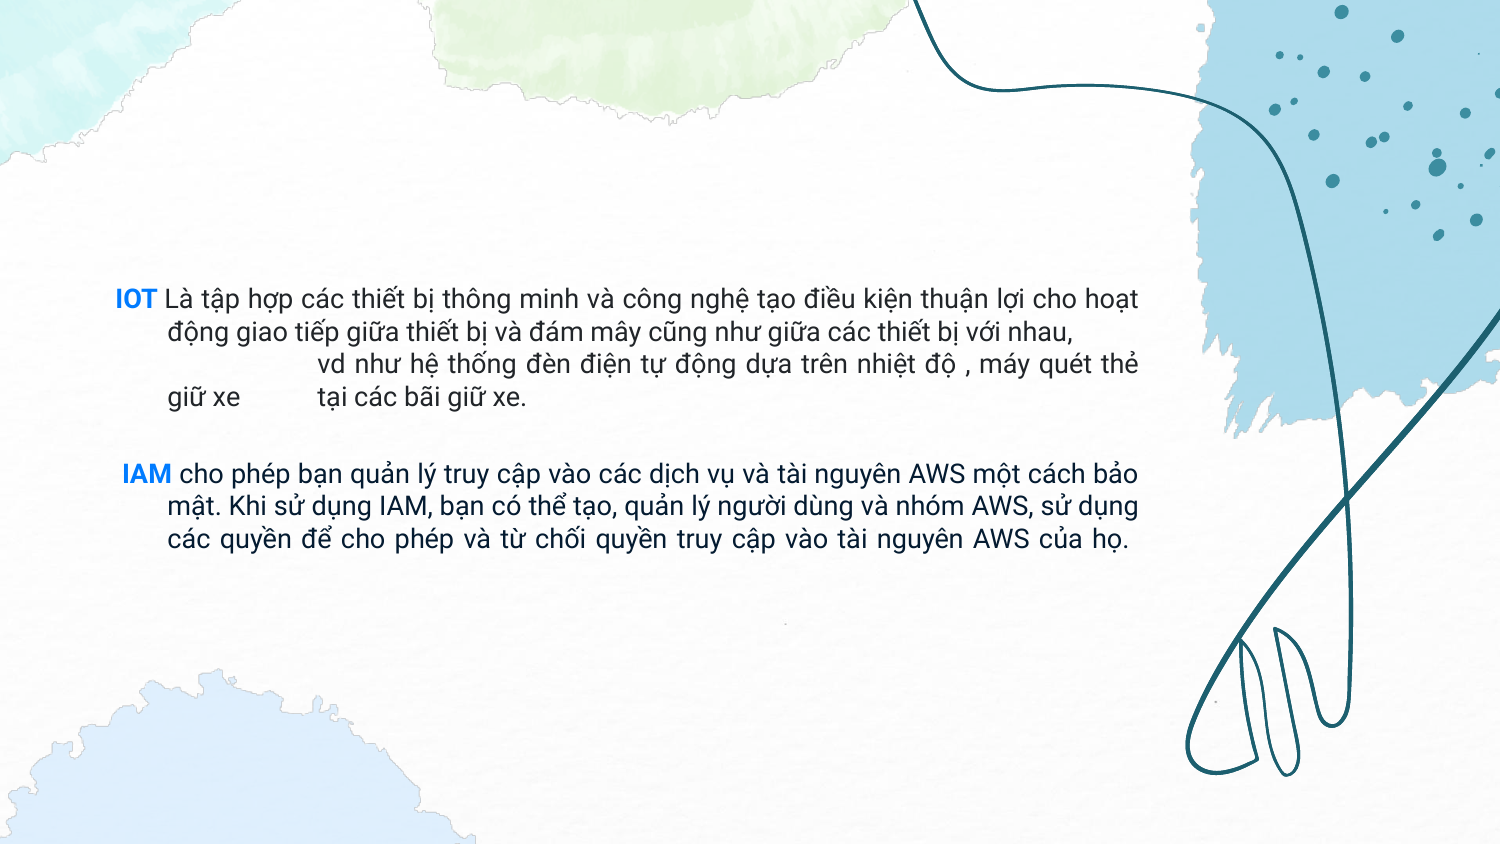

IOT Là tập hợp các thiết bị thông minh và công nghệ tạo điều kiện thuận lợi cho hoạt động giao tiếp giữa thiết bị và đám mây cũng như giữa các thiết bị với nhau,
		vd như hệ thống đèn điện tự động dựa trên nhiệt độ , máy quét thẻ giữ xe 	tại các bãi giữ xe.

 IAM cho phép bạn quản lý truy cập vào các dịch vụ và tài nguyên AWS một cách bảo mật. Khi sử dụng IAM, bạn có thể tạo, quản lý người dùng và nhóm AWS, sử dụng các quyền để cho phép và từ chối quyền truy cập vào tài nguyên AWS của họ.